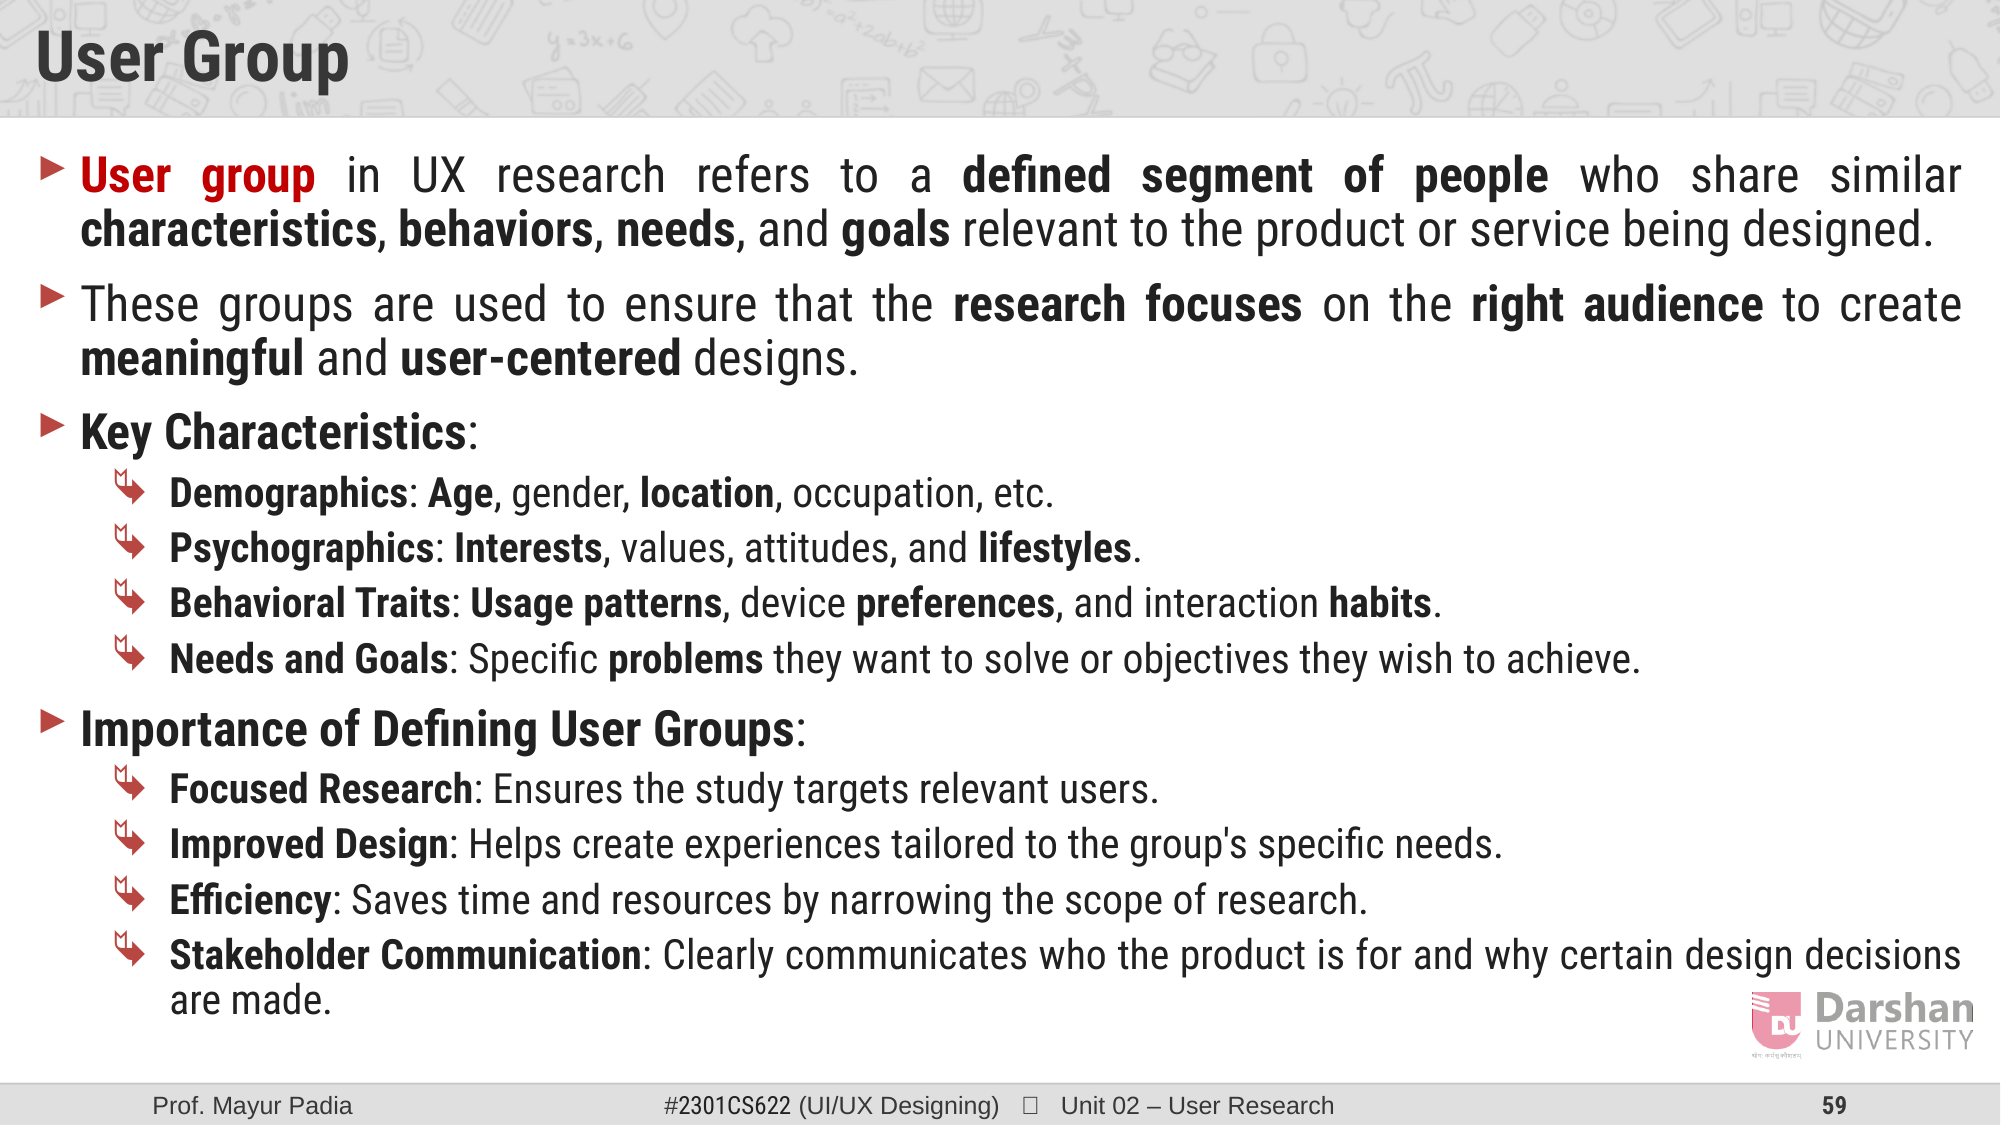

# User Group
User group in UX research refers to a defined segment of people who share similar characteristics, behaviors, needs, and goals relevant to the product or service being designed.
These groups are used to ensure that the research focuses on the right audience to create meaningful and user-centered designs.
Key Characteristics:
Demographics: Age, gender, location, occupation, etc.
Psychographics: Interests, values, attitudes, and lifestyles.
Behavioral Traits: Usage patterns, device preferences, and interaction habits.
Needs and Goals: Specific problems they want to solve or objectives they wish to achieve.
Importance of Defining User Groups:
Focused Research: Ensures the study targets relevant users.
Improved Design: Helps create experiences tailored to the group's specific needs.
Efficiency: Saves time and resources by narrowing the scope of research.
Stakeholder Communication: Clearly communicates who the product is for and why certain design decisions are made.